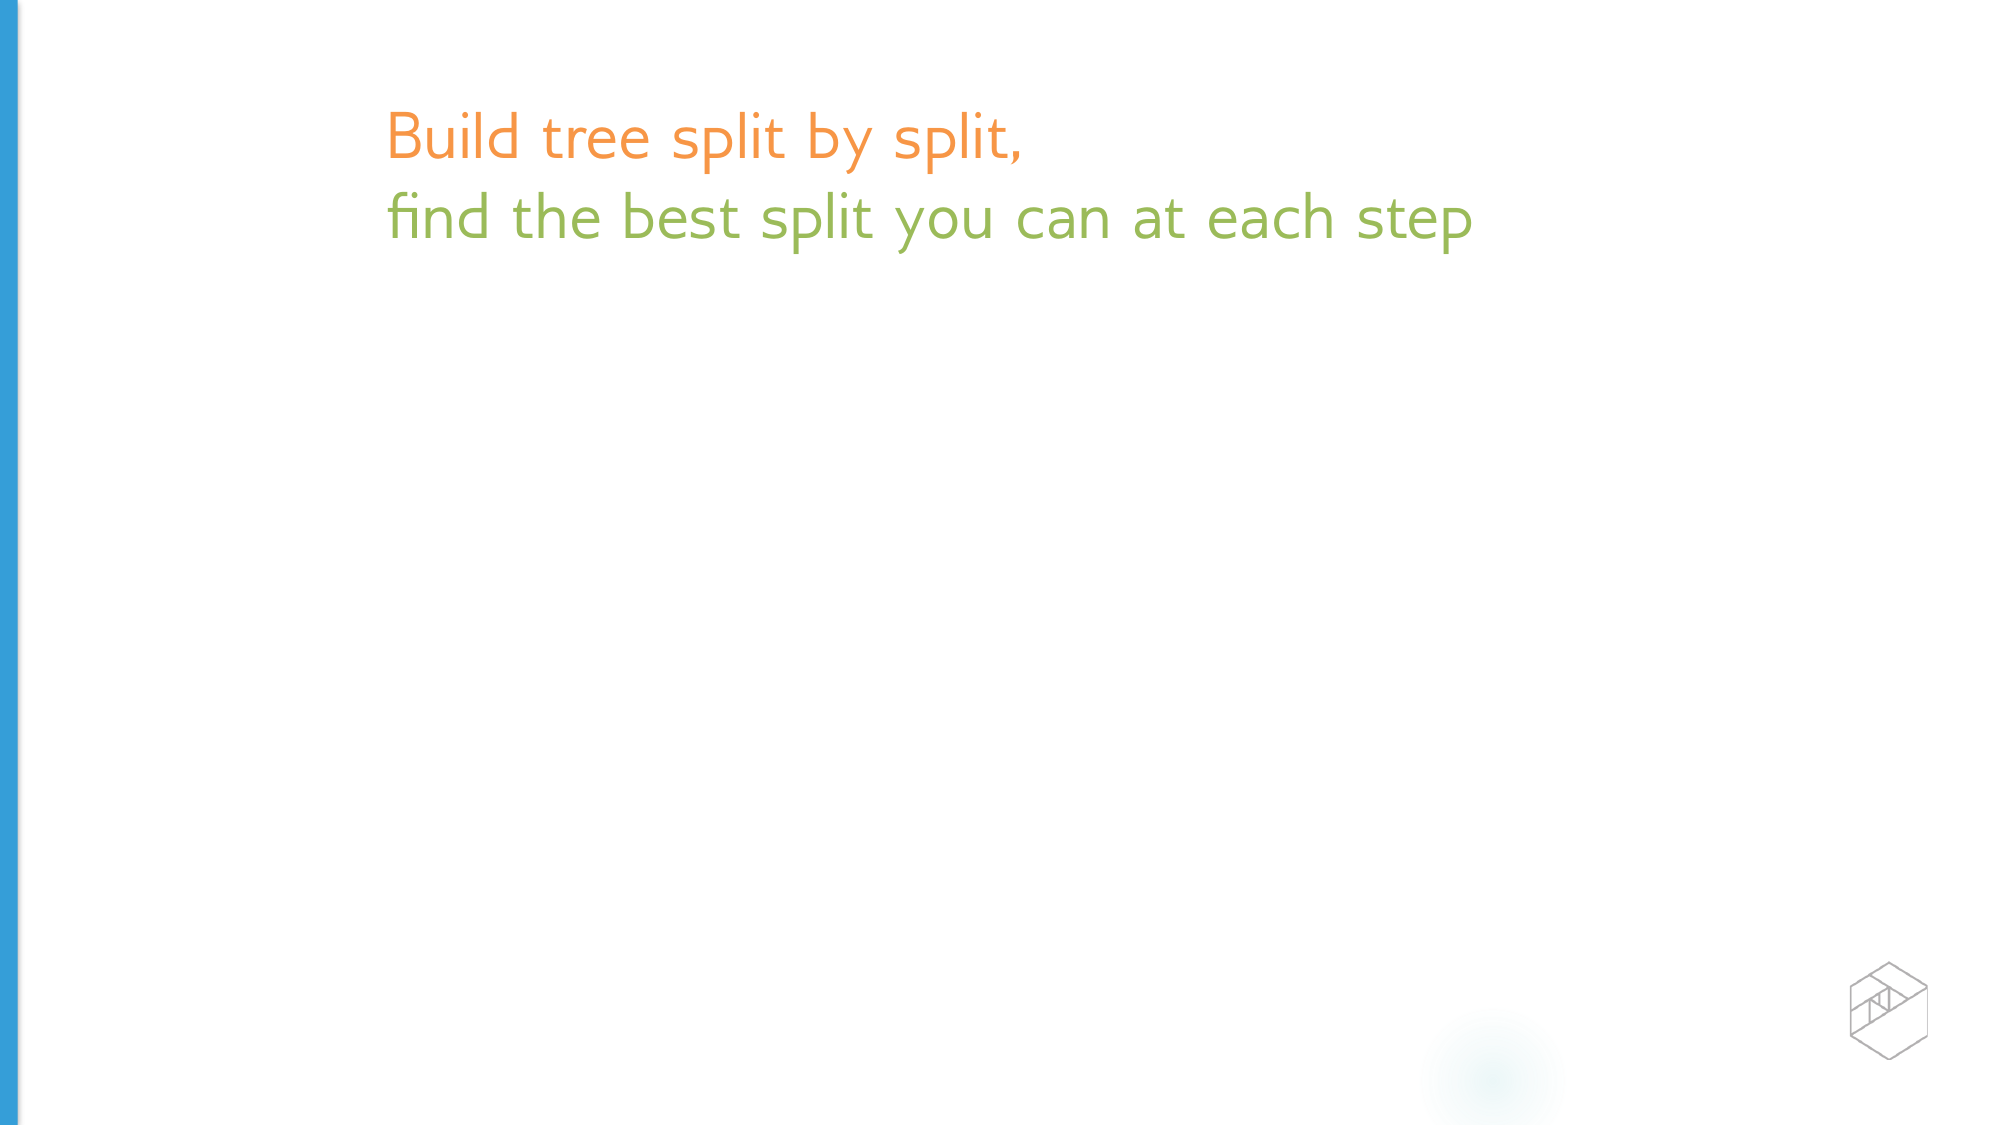

Build tree split by split,
ﬁnd the best split you can at each step